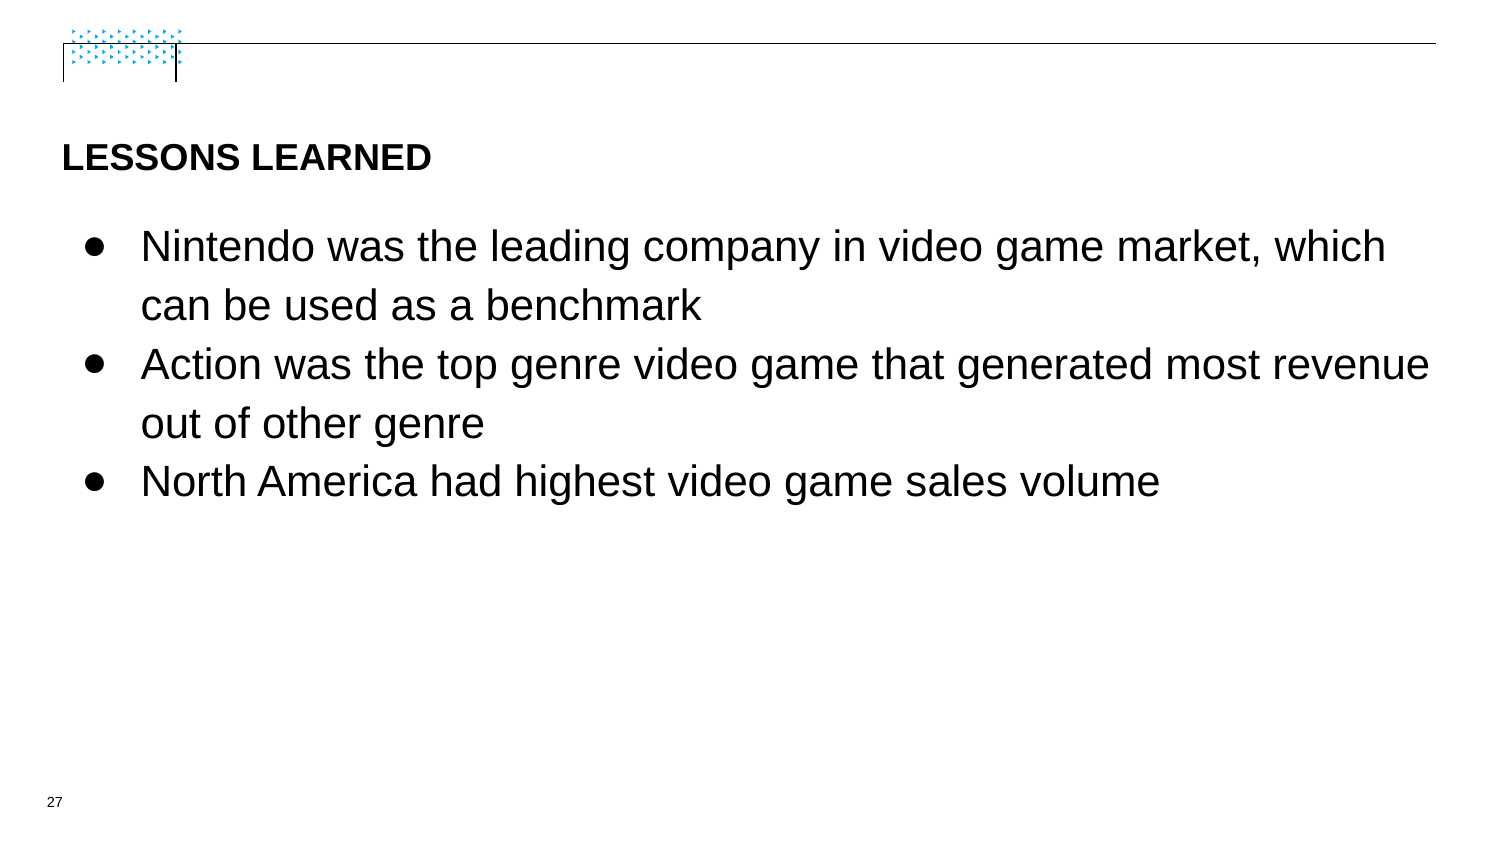

# LESSONS LEARNED
Nintendo was the leading company in video game market, which can be used as a benchmark
Action was the top genre video game that generated most revenue out of other genre
North America had highest video game sales volume

27